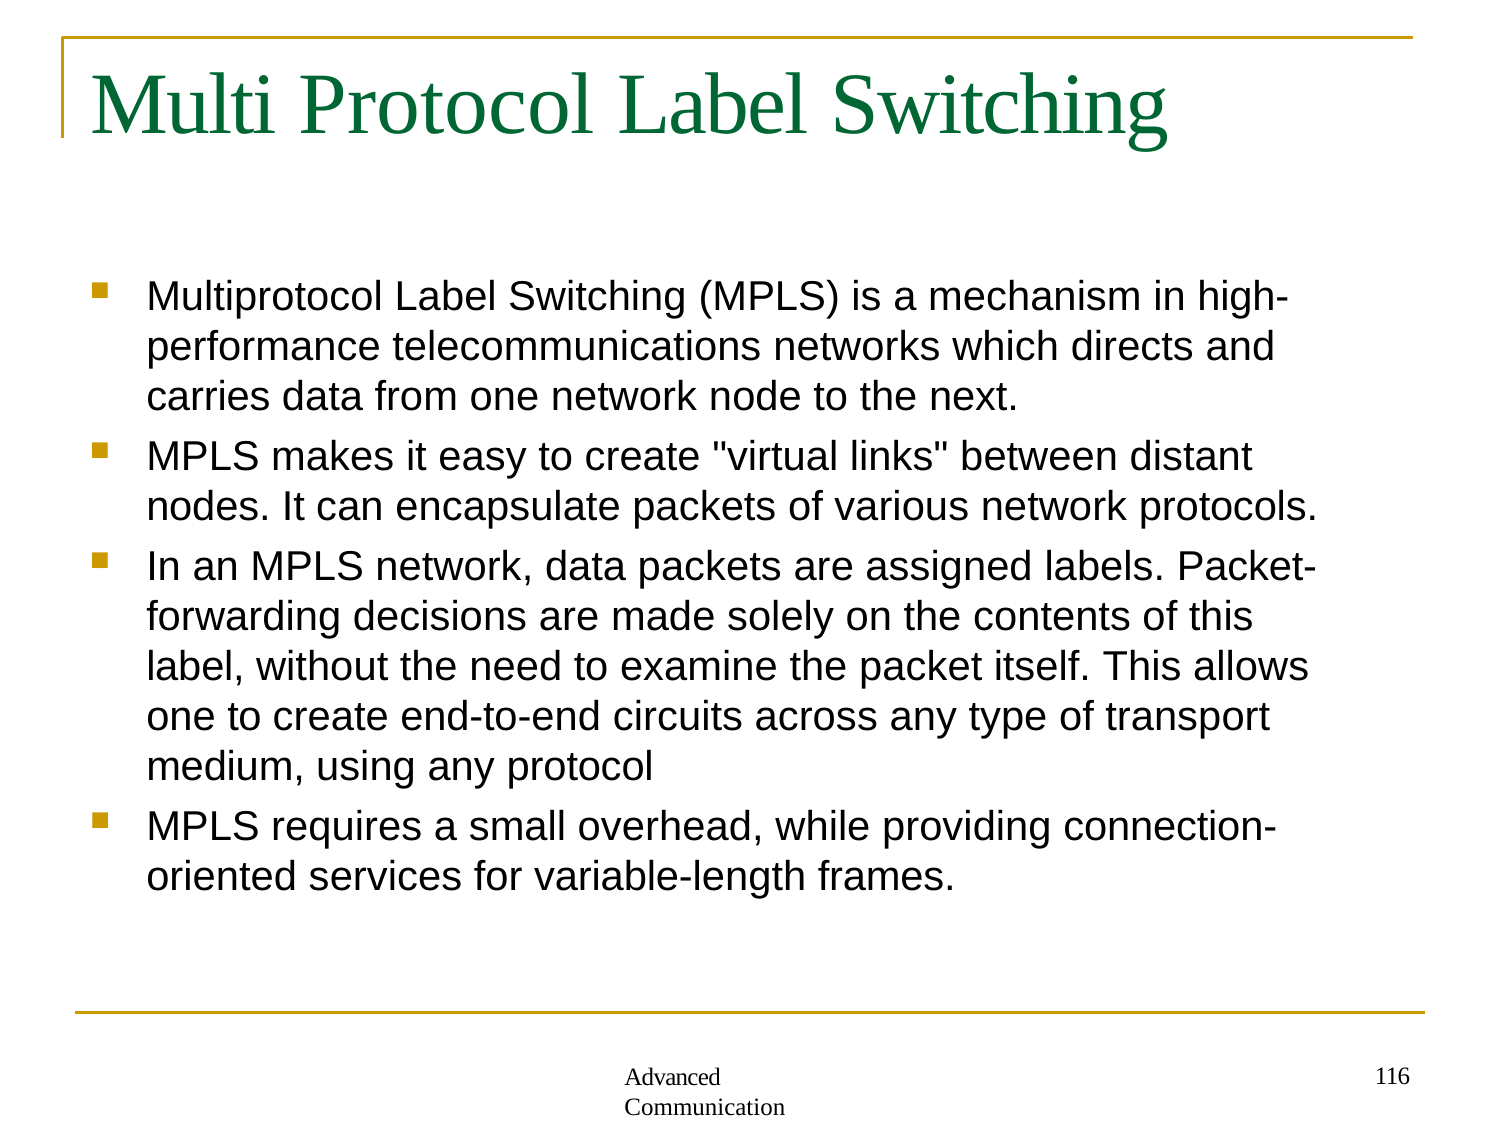

# Multi Protocol Label Switching
Multiprotocol Label Switching (MPLS) is a mechanism in high- performance telecommunications networks which directs and carries data from one network node to the next.
MPLS makes it easy to create "virtual links" between distant nodes. It can encapsulate packets of various network protocols.
In an MPLS network, data packets are assigned labels. Packet- forwarding decisions are made solely on the contents of this label, without the need to examine the packet itself. This allows one to create end-to-end circuits across any type of transport medium, using any protocol
MPLS requires a small overhead, while providing connection-
oriented services for variable-length frames.
116
Advanced Communication Networkss